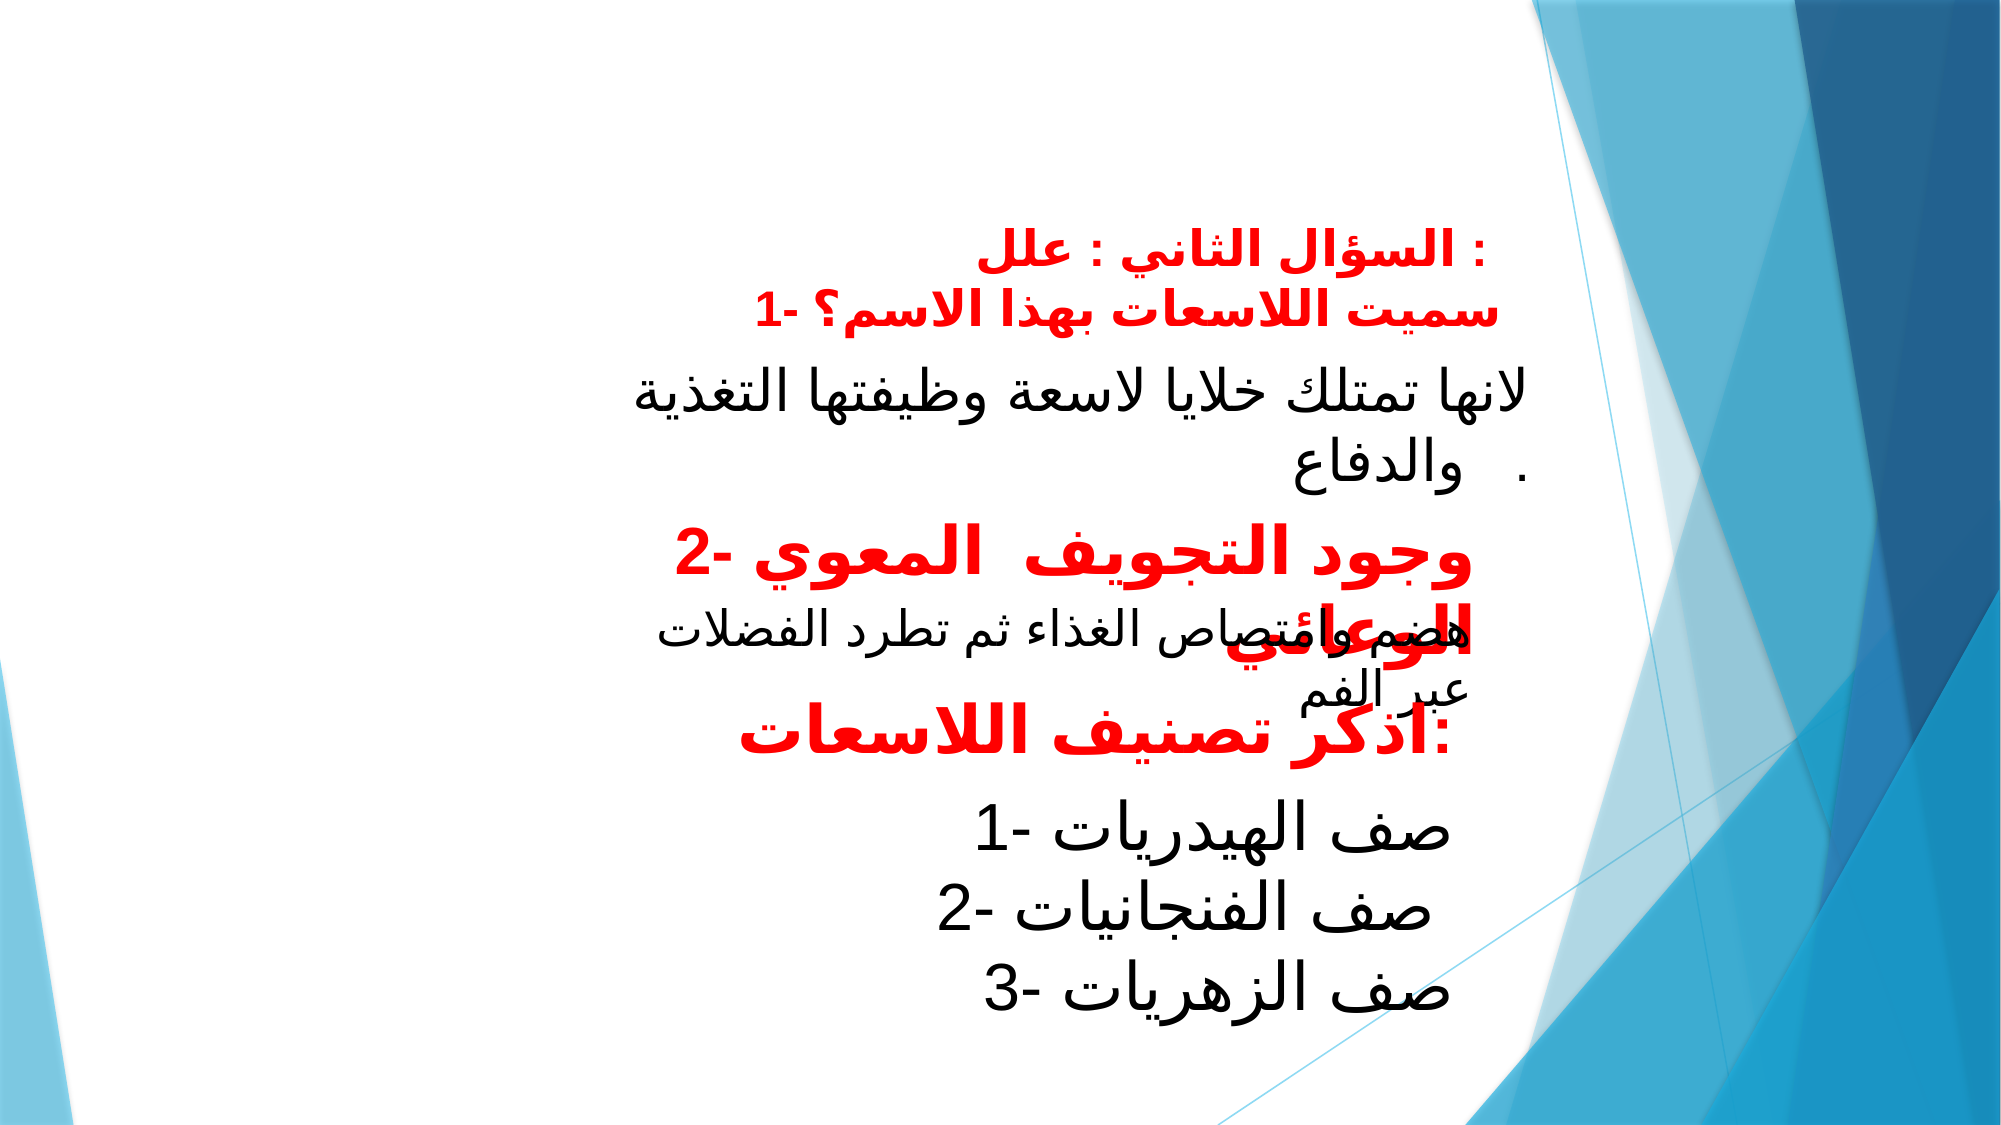

السؤال الثاني : علل :
1- سميت اللاسعات بهذا الاسم؟
لانها تمتلك خلايا لاسعة وظيفتها التغذية والدفاع   .

2- وجود التجويف  المعوي الوعائي
هضم وامتصاص الغذاء ثم تطرد الفضلات عبر الفم

اذكر تصنيف اللاسعات:
1- صف الهيدريات
2- صف الفنجانيات
3- صف الزهريات